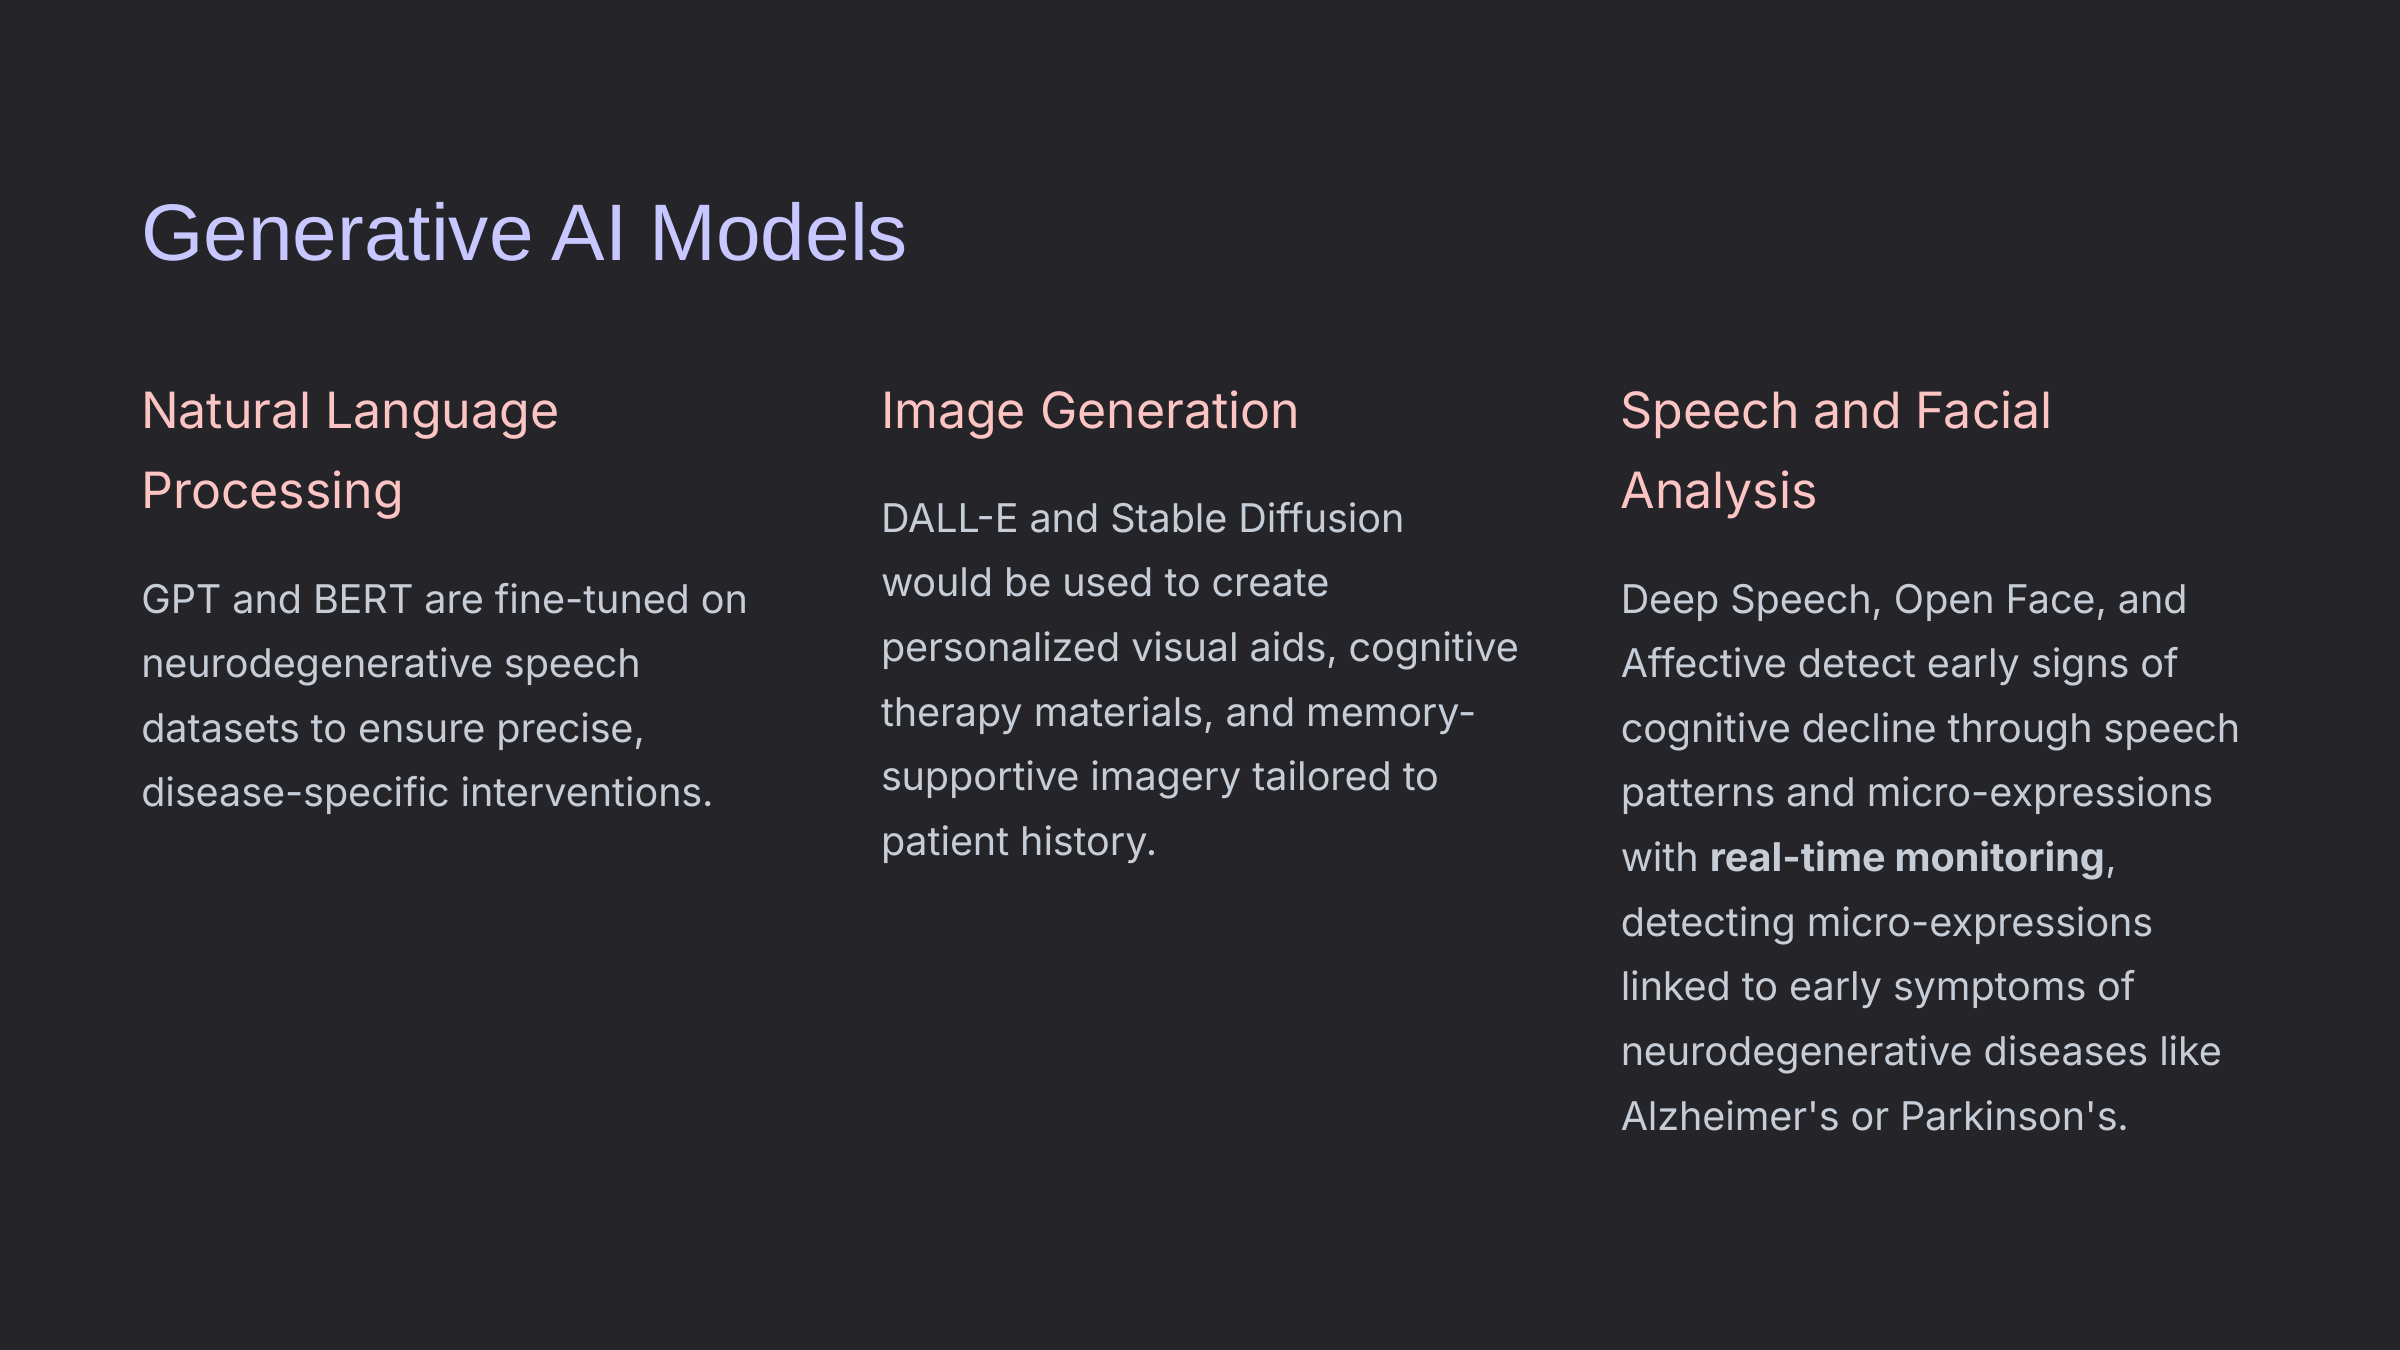

Generative AI Models
Natural Language Processing
Image Generation
Speech and Facial Analysis
DALL-E and Stable Diffusion would be used to create personalized visual aids, cognitive therapy materials, and memory-supportive imagery tailored to patient history.
GPT and BERT are fine-tuned on neurodegenerative speech datasets to ensure precise, disease-specific interventions.
Deep Speech, Open Face, and Affective detect early signs of cognitive decline through speech patterns and micro-expressions with real-time monitoring, detecting micro-expressions linked to early symptoms of neurodegenerative diseases like Alzheimer's or Parkinson's.